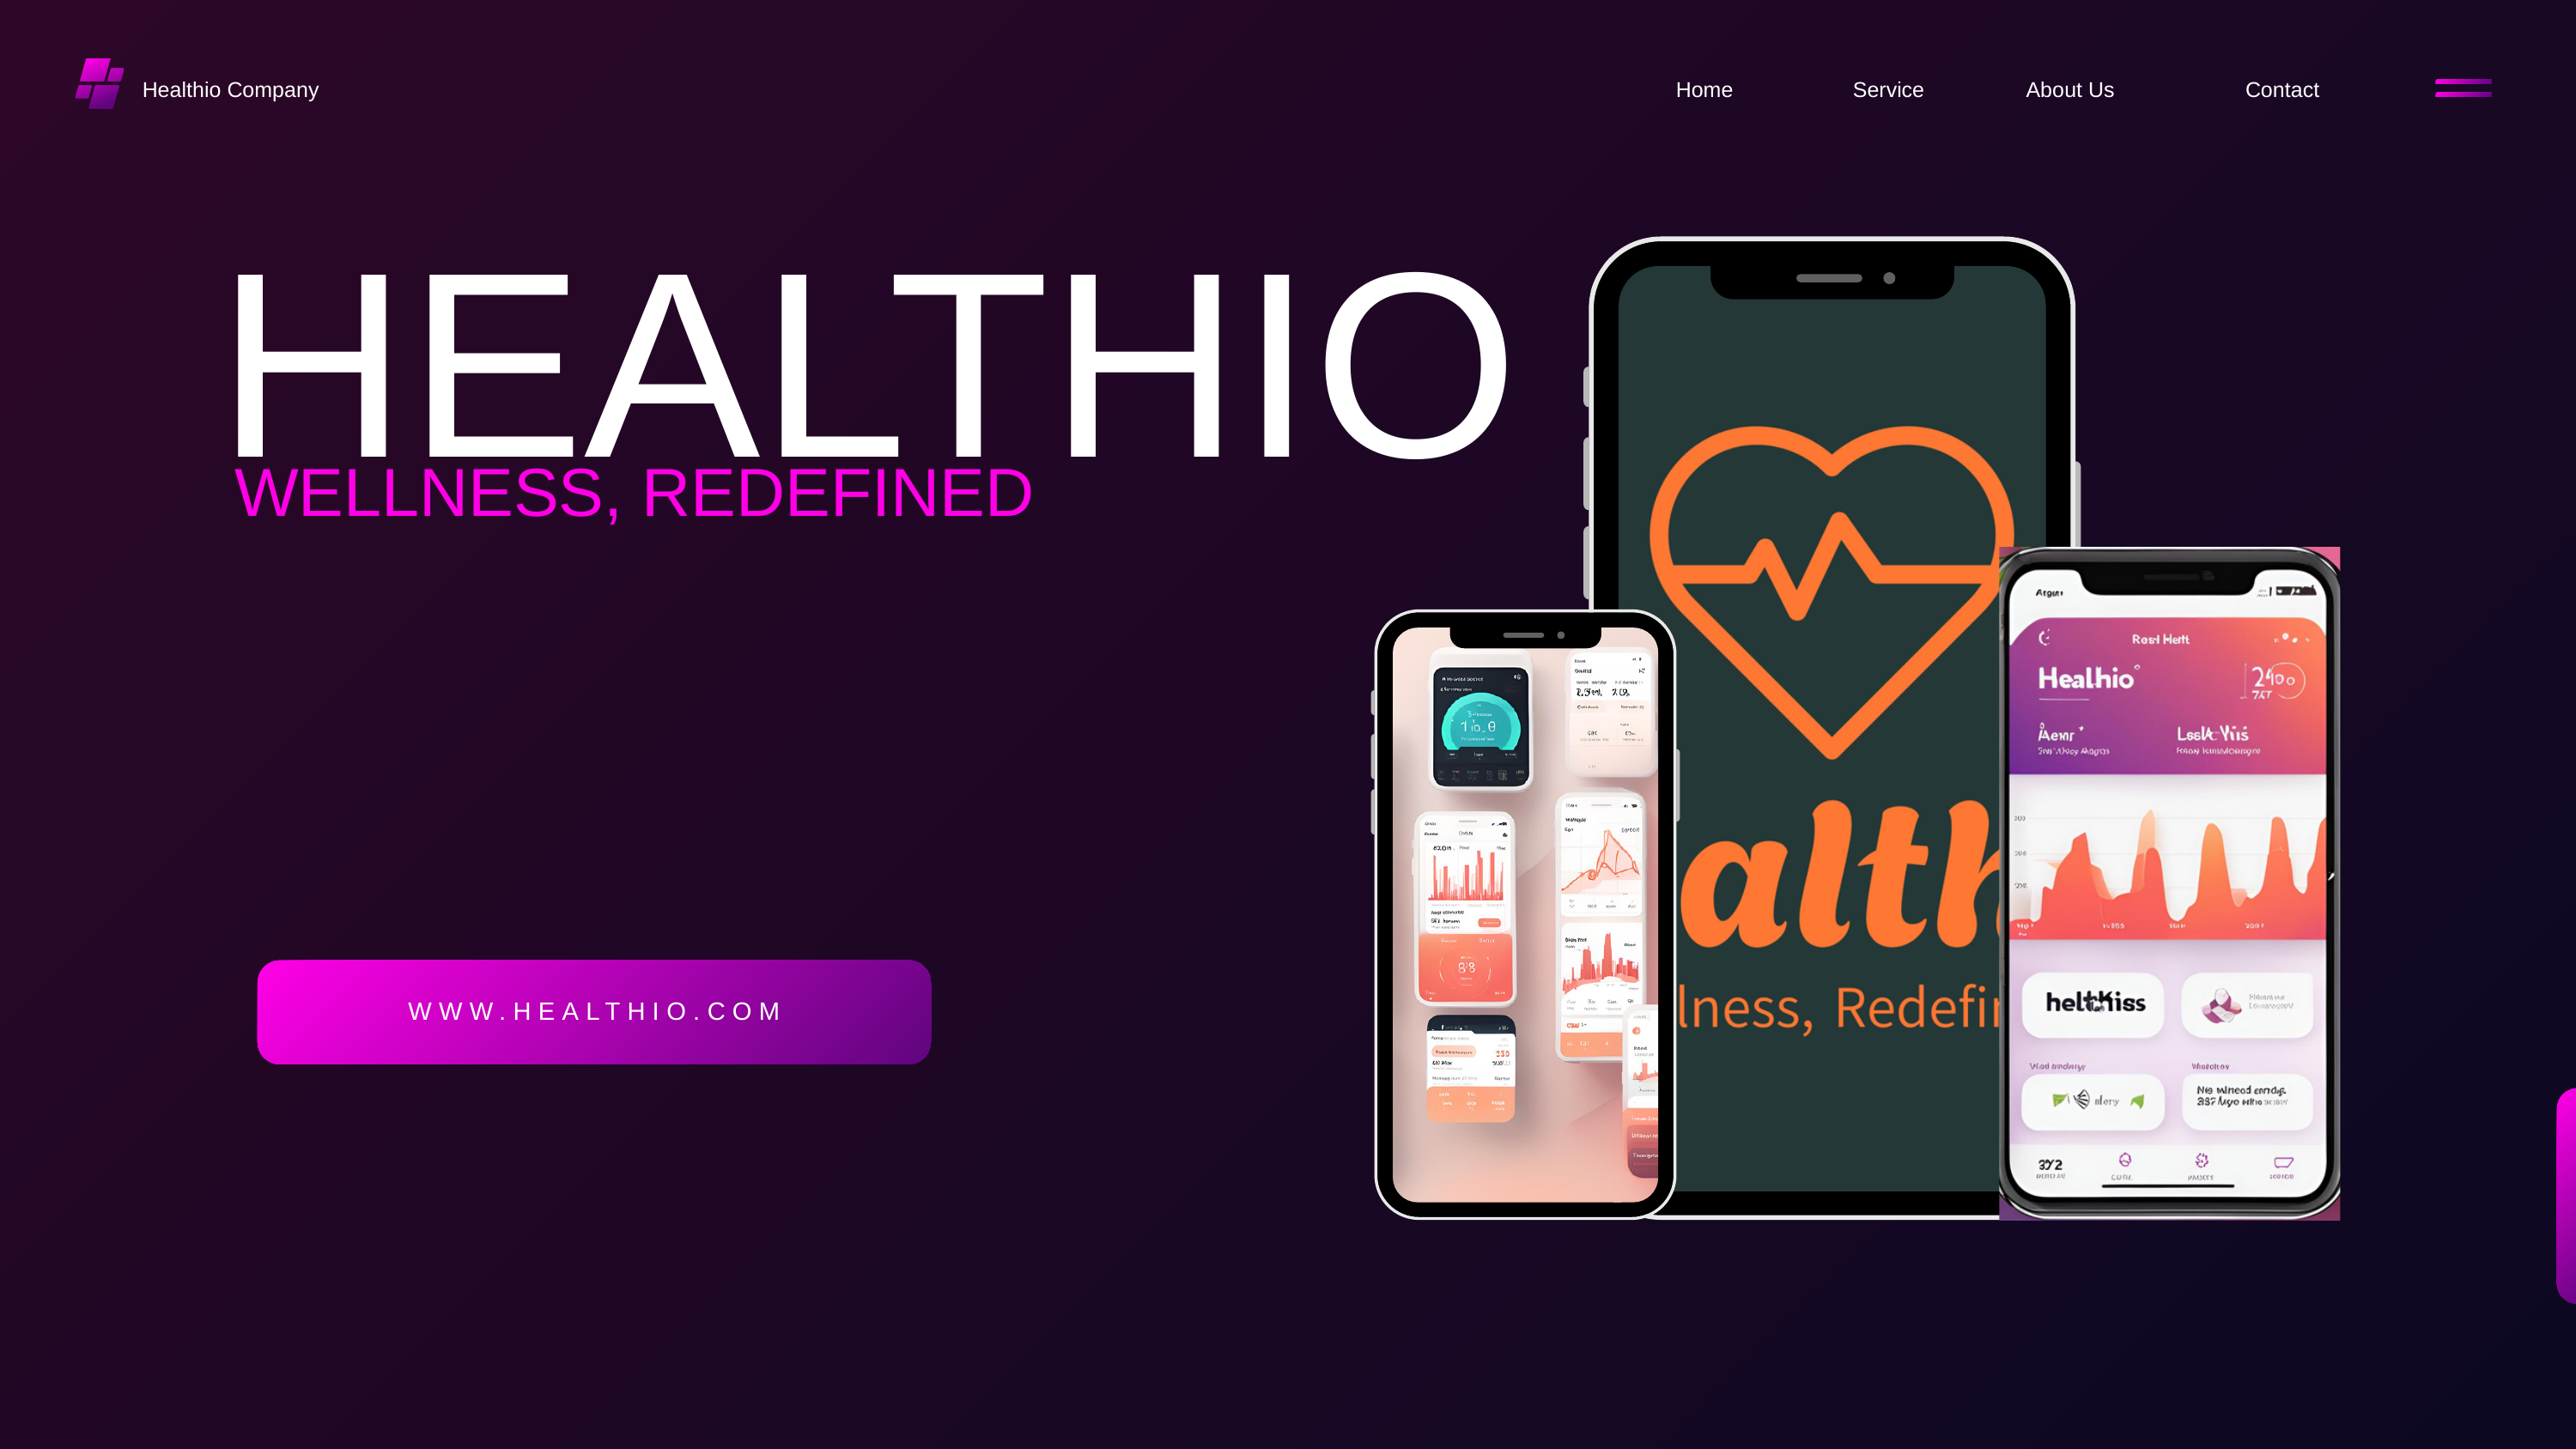

Healthio Company
Home
Service
About Us
Contact

HEALTHIO

WELLNESS, REDEFINED

WWW.HEALTHIO.COM